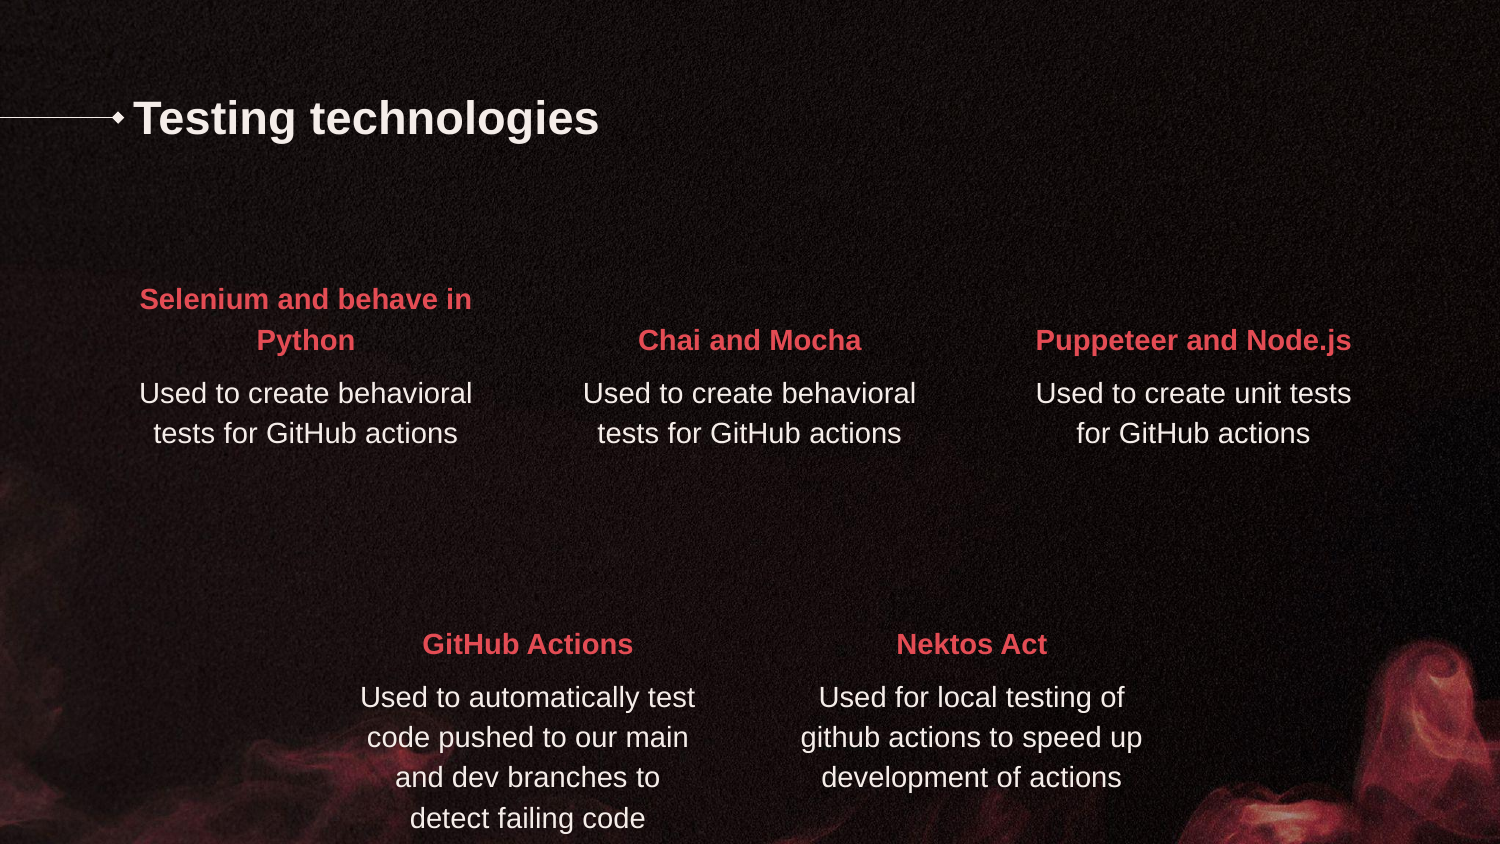

# Testing technologies
Selenium and behave in Python
Chai and Mocha
Puppeteer and Node.js
Used to create behavioral tests for GitHub actions
Used to create behavioral tests for GitHub actions

Used to create unit tests for GitHub actions
GitHub Actions
Nektos Act
Used to automatically test code pushed to our main and dev branches to detect failing code
Used for local testing of github actions to speed up development of actions